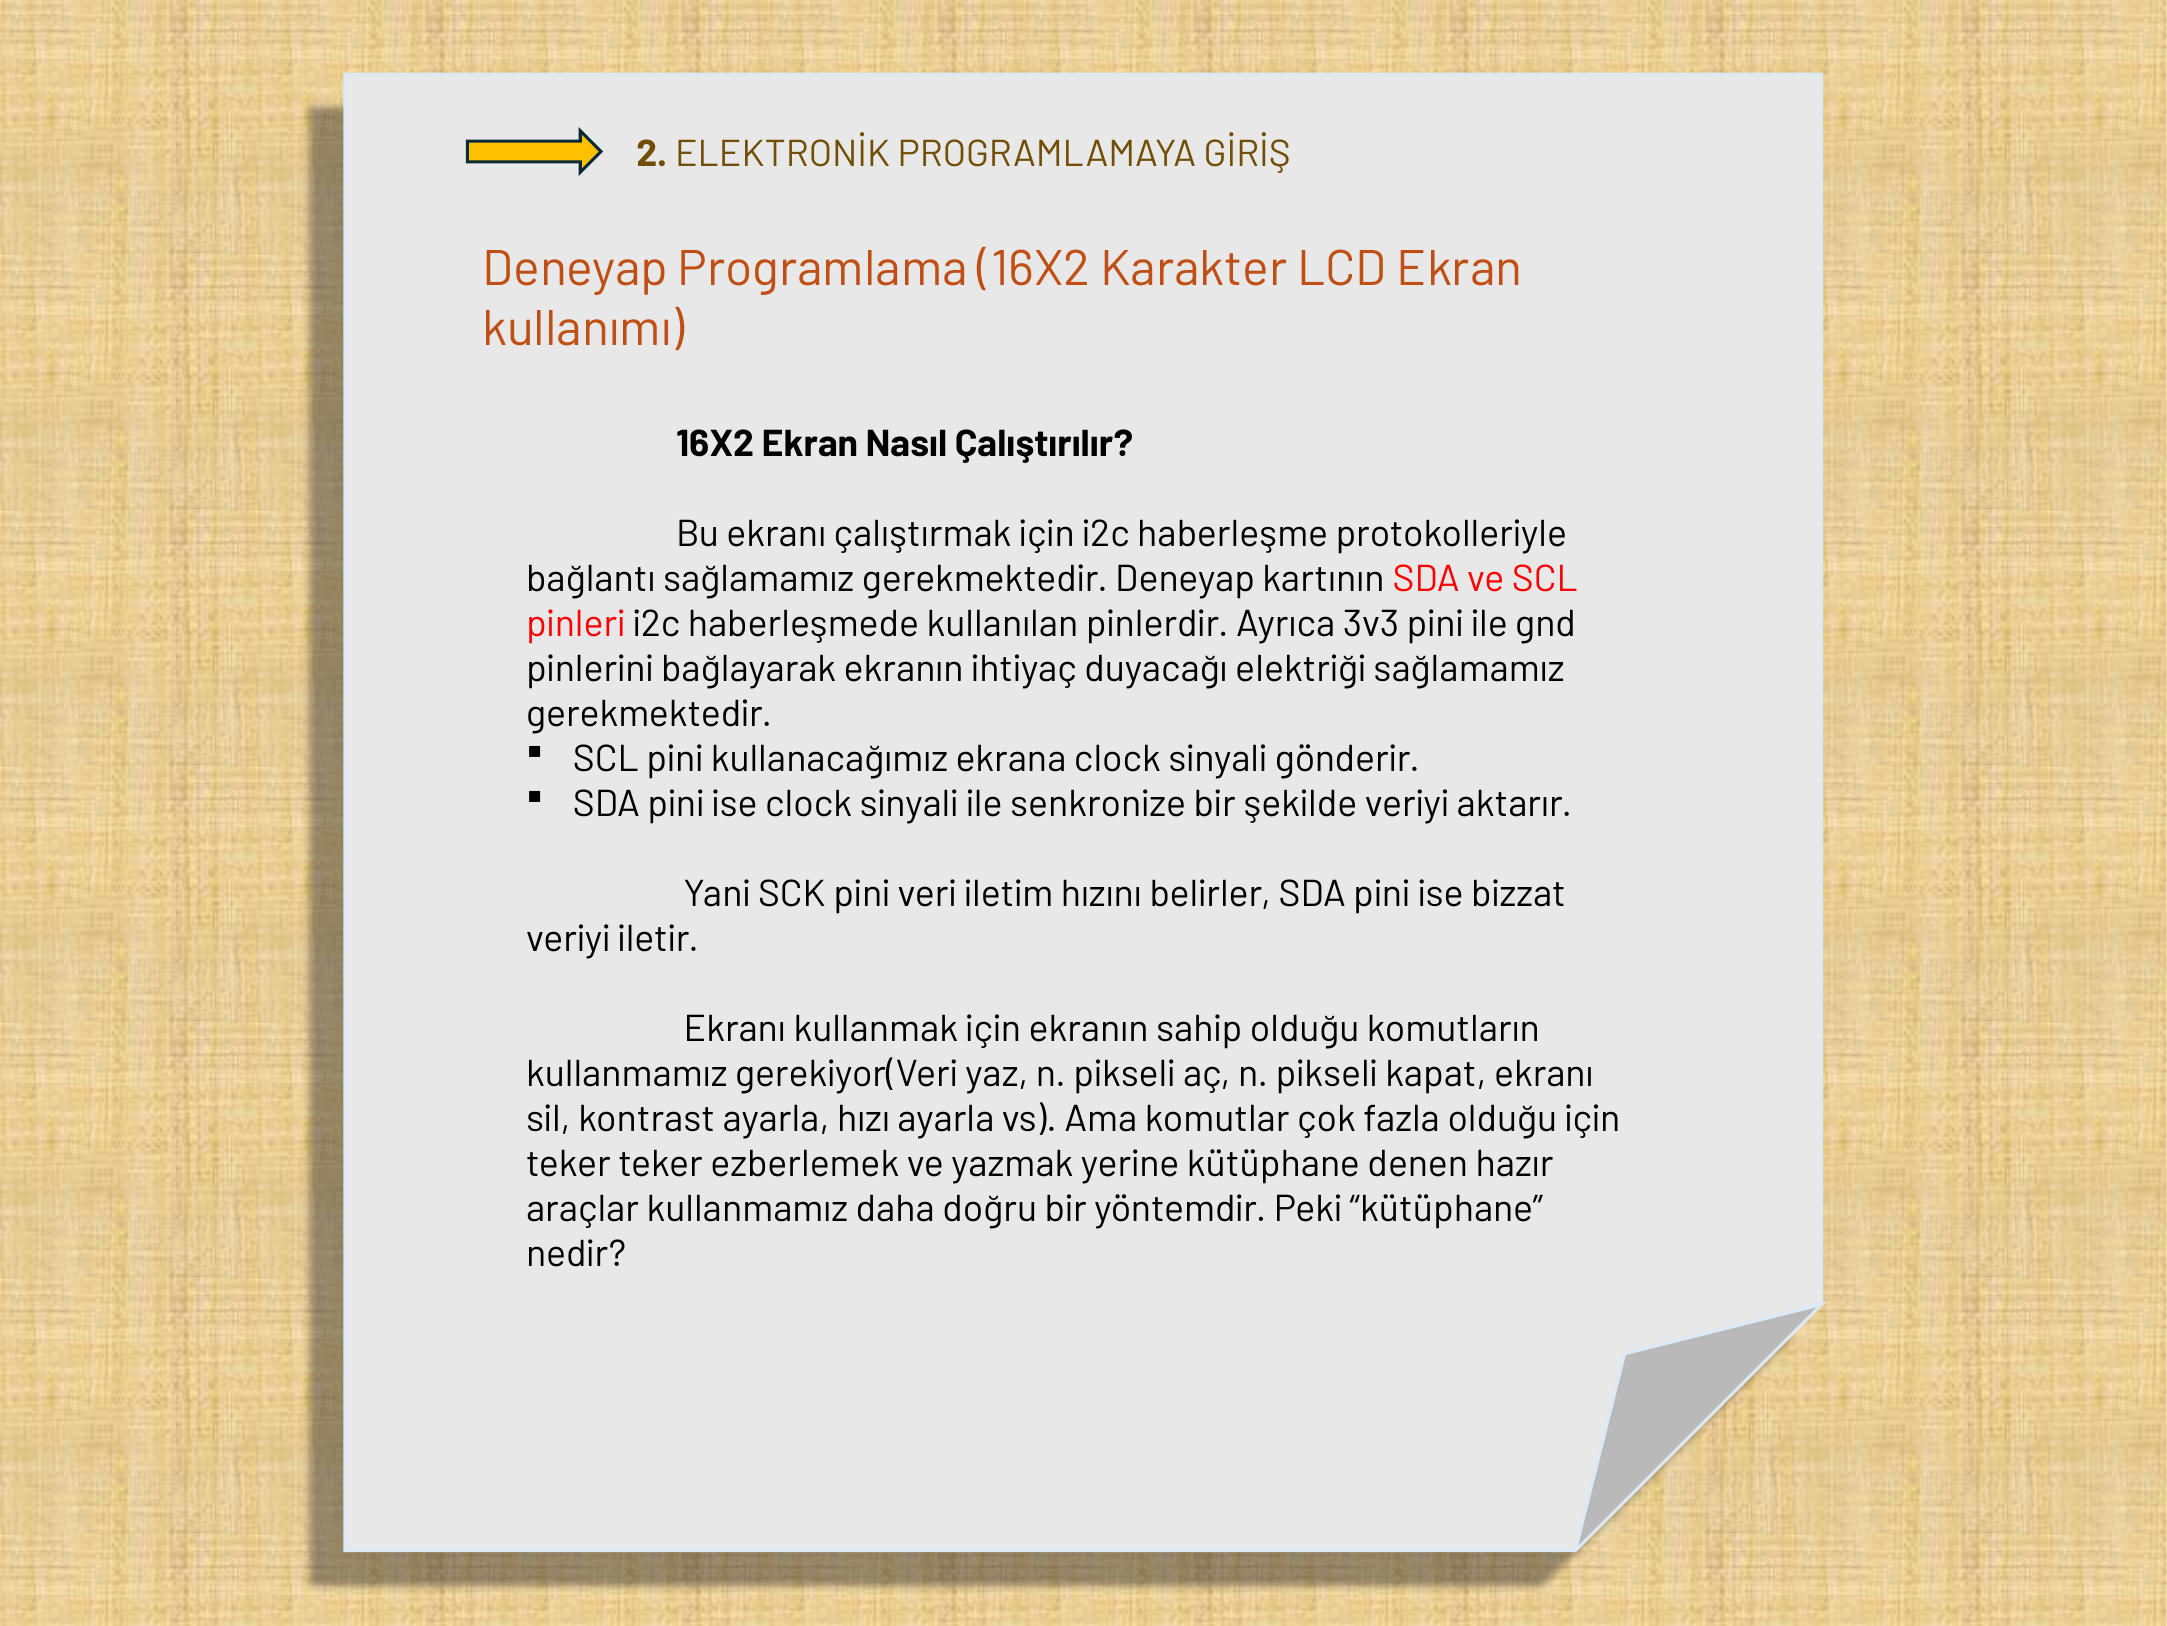

2. ELEKTRONİK PROGRAMLAMAYA GİRİŞ

Deneyap Programlama (16X2 Karakter LCD Ekran kullanımı)
	16X2 Ekran Nasıl Çalıştırılır?

	Bu ekranı çalıştırmak için i2c haberleşme protokolleriyle bağlantı sağlamamız gerekmektedir. Deneyap kartının SDA ve SCL pinleri i2c haberleşmede kullanılan pinlerdir. Ayrıca 3v3 pini ile gnd pinlerini bağlayarak ekranın ihtiyaç duyacağı elektriği sağlamamız gerekmektedir.
SCL pini kullanacağımız ekrana clock sinyali gönderir.
SDA pini ise clock sinyali ile senkronize bir şekilde veriyi aktarır.

	 Yani SCK pini veri iletim hızını belirler, SDA pini ise bizzat veriyi iletir.

	 Ekranı kullanmak için ekranın sahip olduğu komutların kullanmamız gerekiyor(Veri yaz, n. pikseli aç, n. pikseli kapat, ekranı sil, kontrast ayarla, hızı ayarla vs). Ama komutlar çok fazla olduğu için teker teker ezberlemek ve yazmak yerine kütüphane denen hazır araçlar kullanmamız daha doğru bir yöntemdir. Peki ‘‘kütüphane’’ nedir?